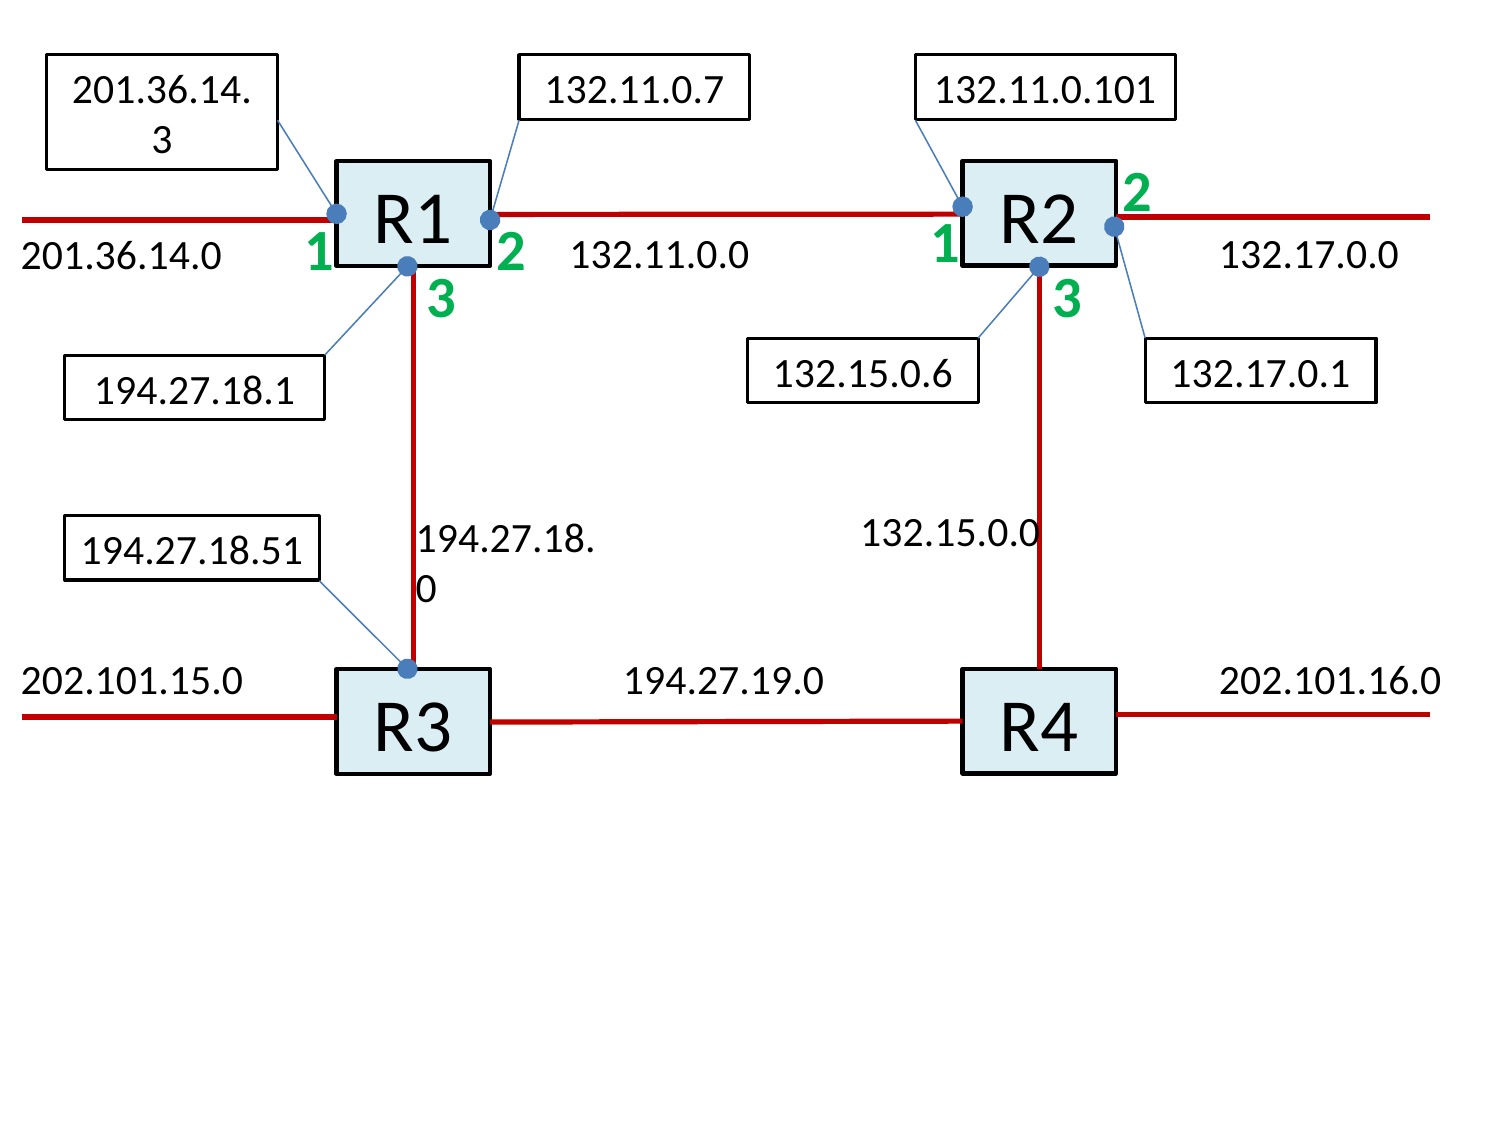

201.36.14.3
132.11.0.7
132.11.0.101
2
R2
R1
1
1
2
132.11.0.0
132.17.0.0
201.36.14.0
3
3
132.15.0.6
132.17.0.1
194.27.18.1
132.15.0.0
194.27.18.0
194.27.18.51
202.101.15.0
194.27.19.0
202.101.16.0
R4
R3